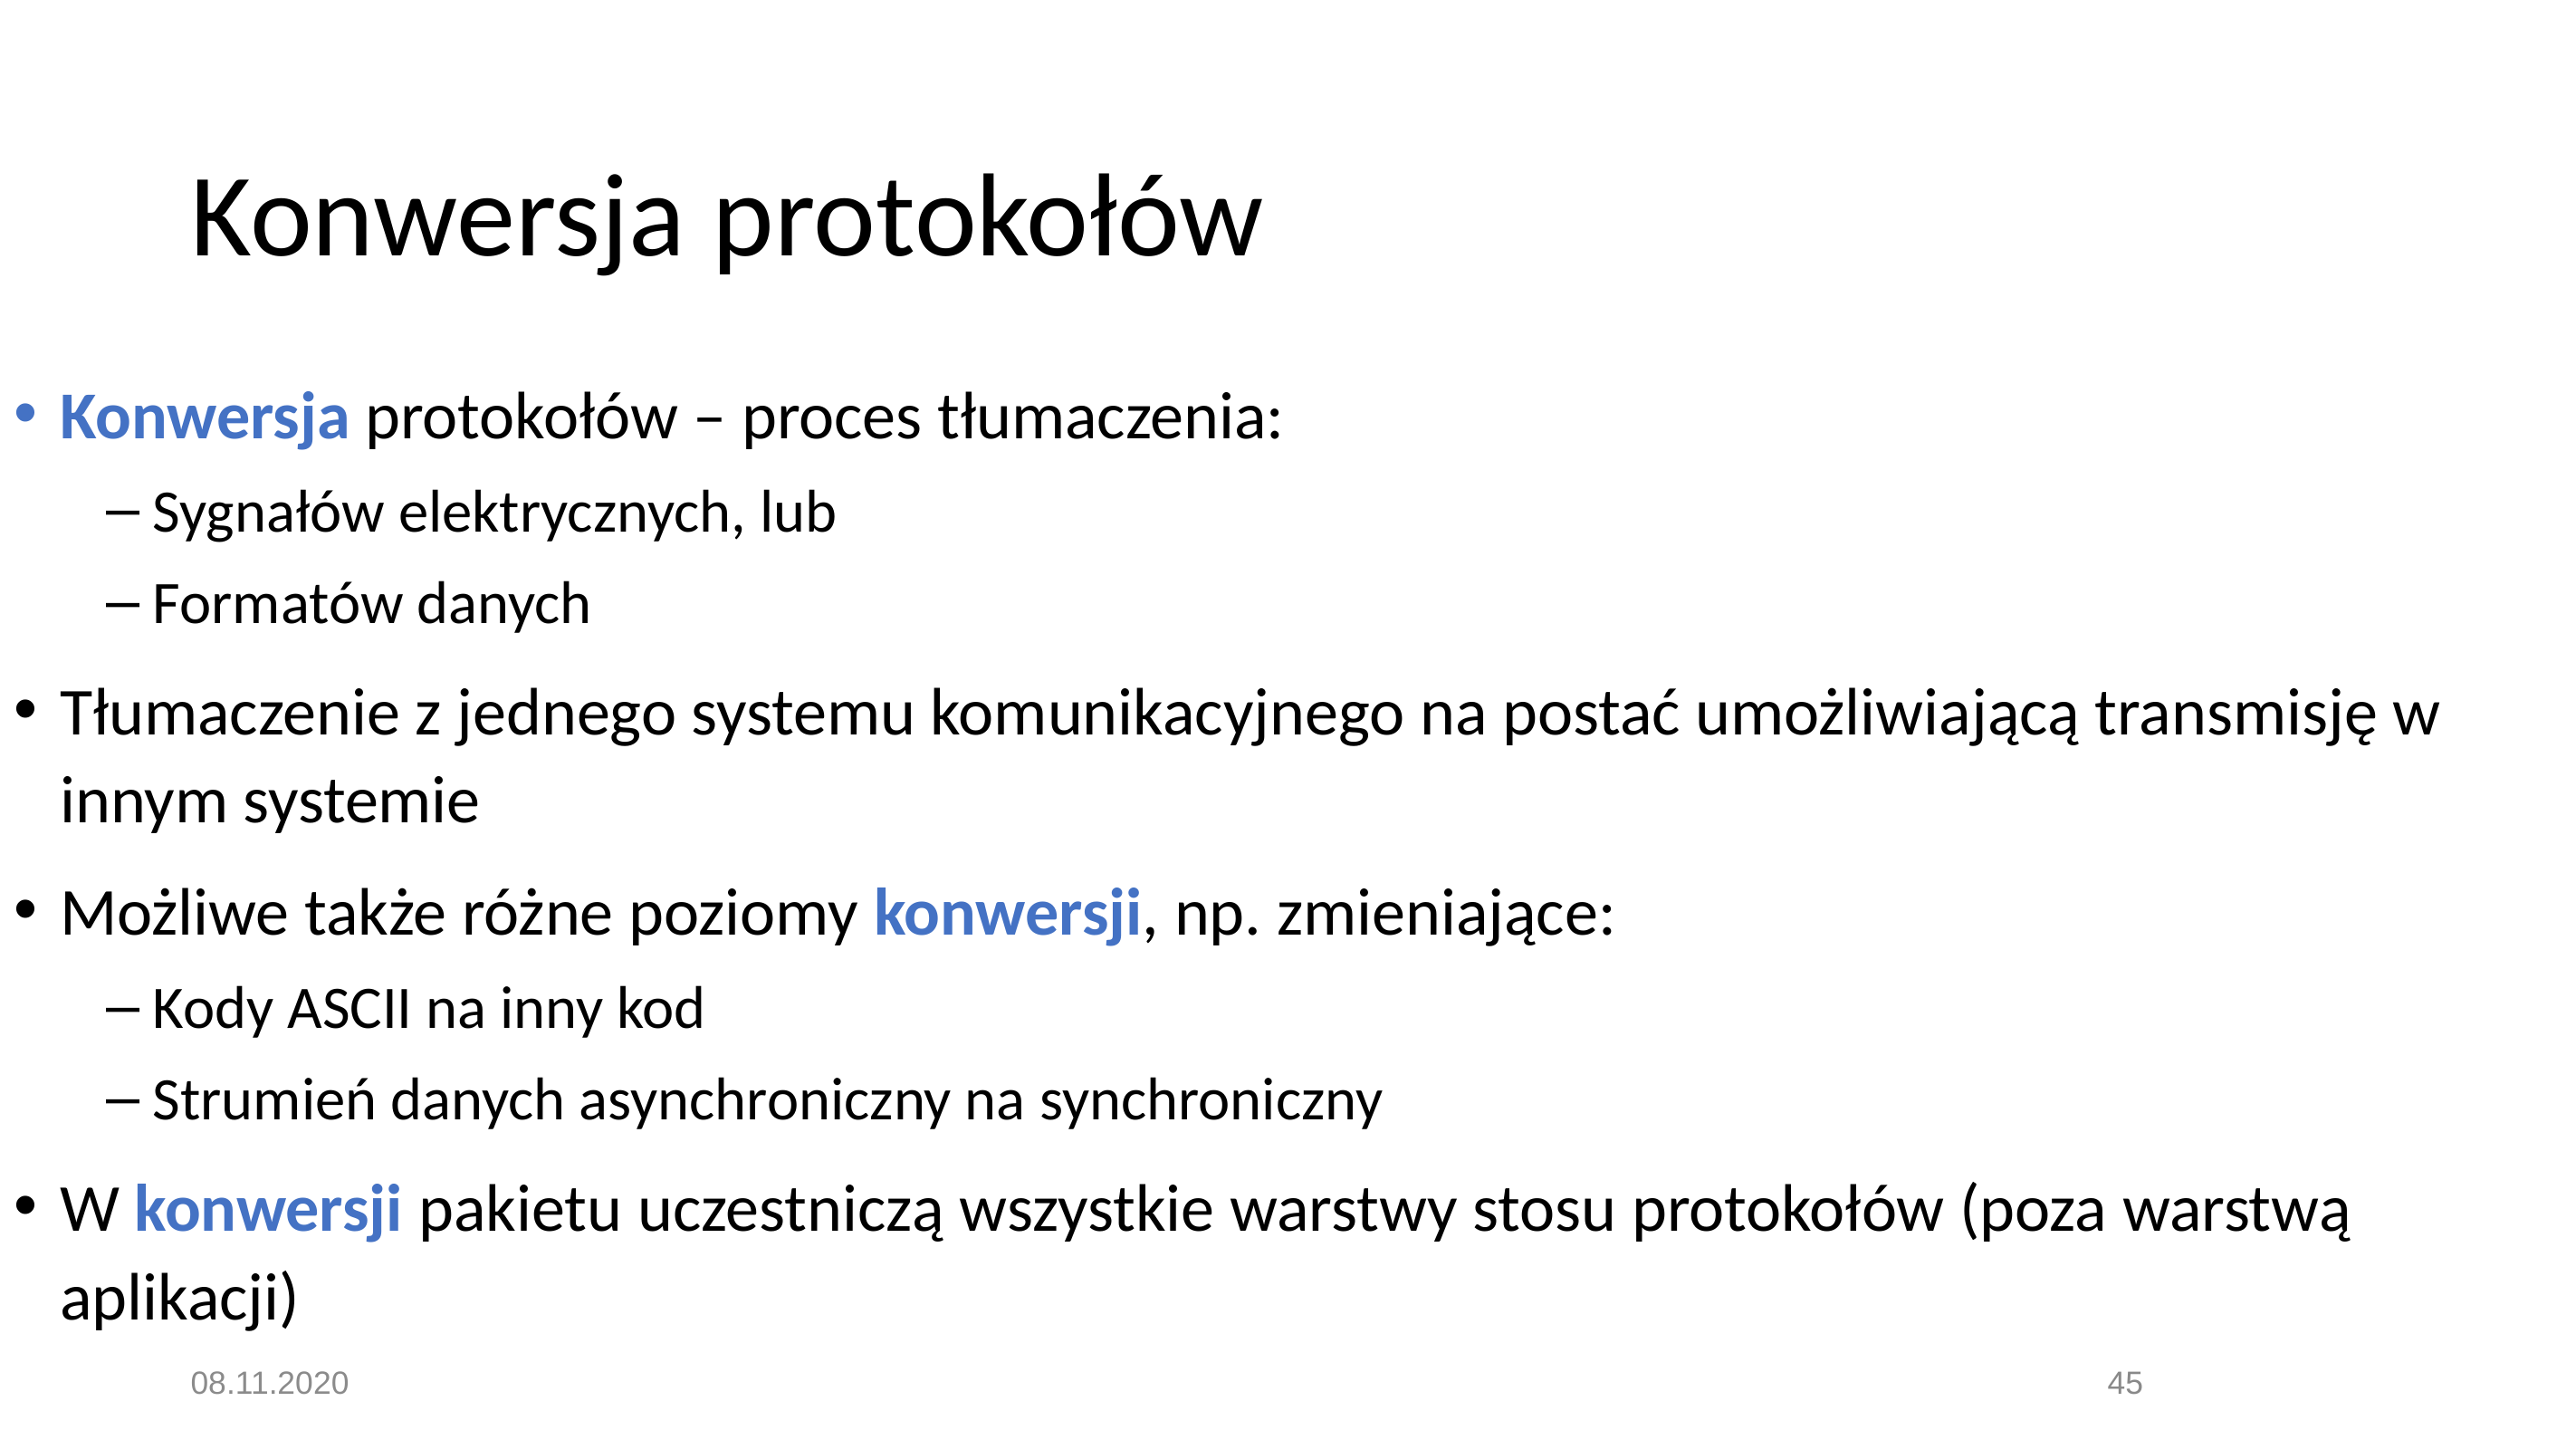

# Konwersja protokołów
Konwersja protokołów – proces tłumaczenia:
Sygnałów elektrycznych, lub
Formatów danych
Tłumaczenie z jednego systemu komunikacyjnego na postać umożliwiającą transmisję w innym systemie
Możliwe także różne poziomy konwersji, np. zmieniające:
Kody ASCII na inny kod
Strumień danych asynchroniczny na synchroniczny
W konwersji pakietu uczestniczą wszystkie warstwy stosu protokołów (poza warstwą aplikacji)
08.11.2020
45